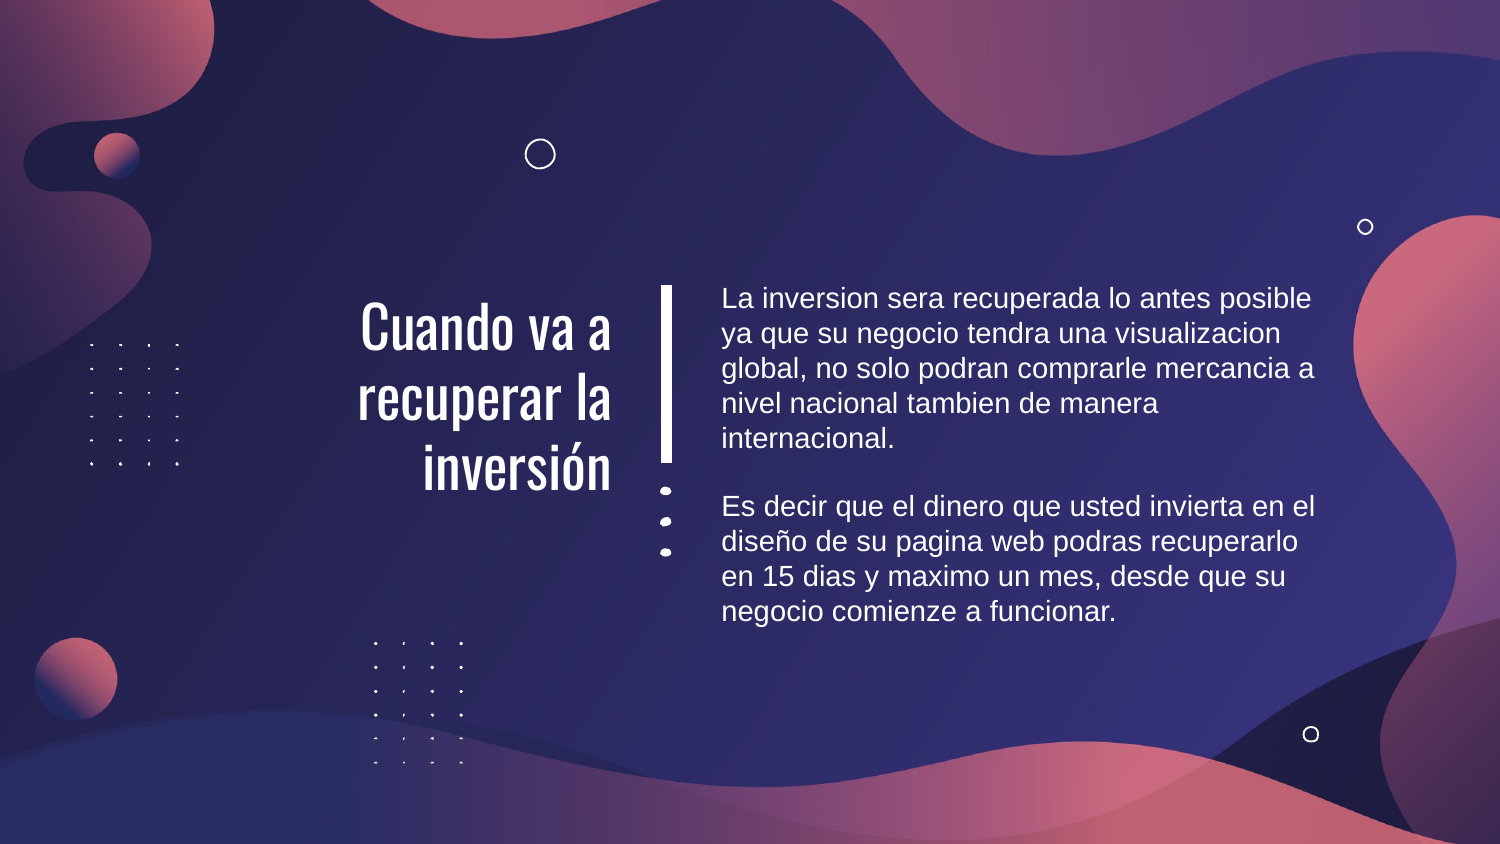

La inversion sera recuperada lo antes posible ya que su negocio tendra una visualizacion global, no solo podran comprarle mercancia a nivel nacional tambien de manera internacional.
Es decir que el dinero que usted invierta en el diseño de su pagina web podras recuperarlo en 15 dias y maximo un mes, desde que su negocio comienze a funcionar.
# Cuando va a recuperar la inversión